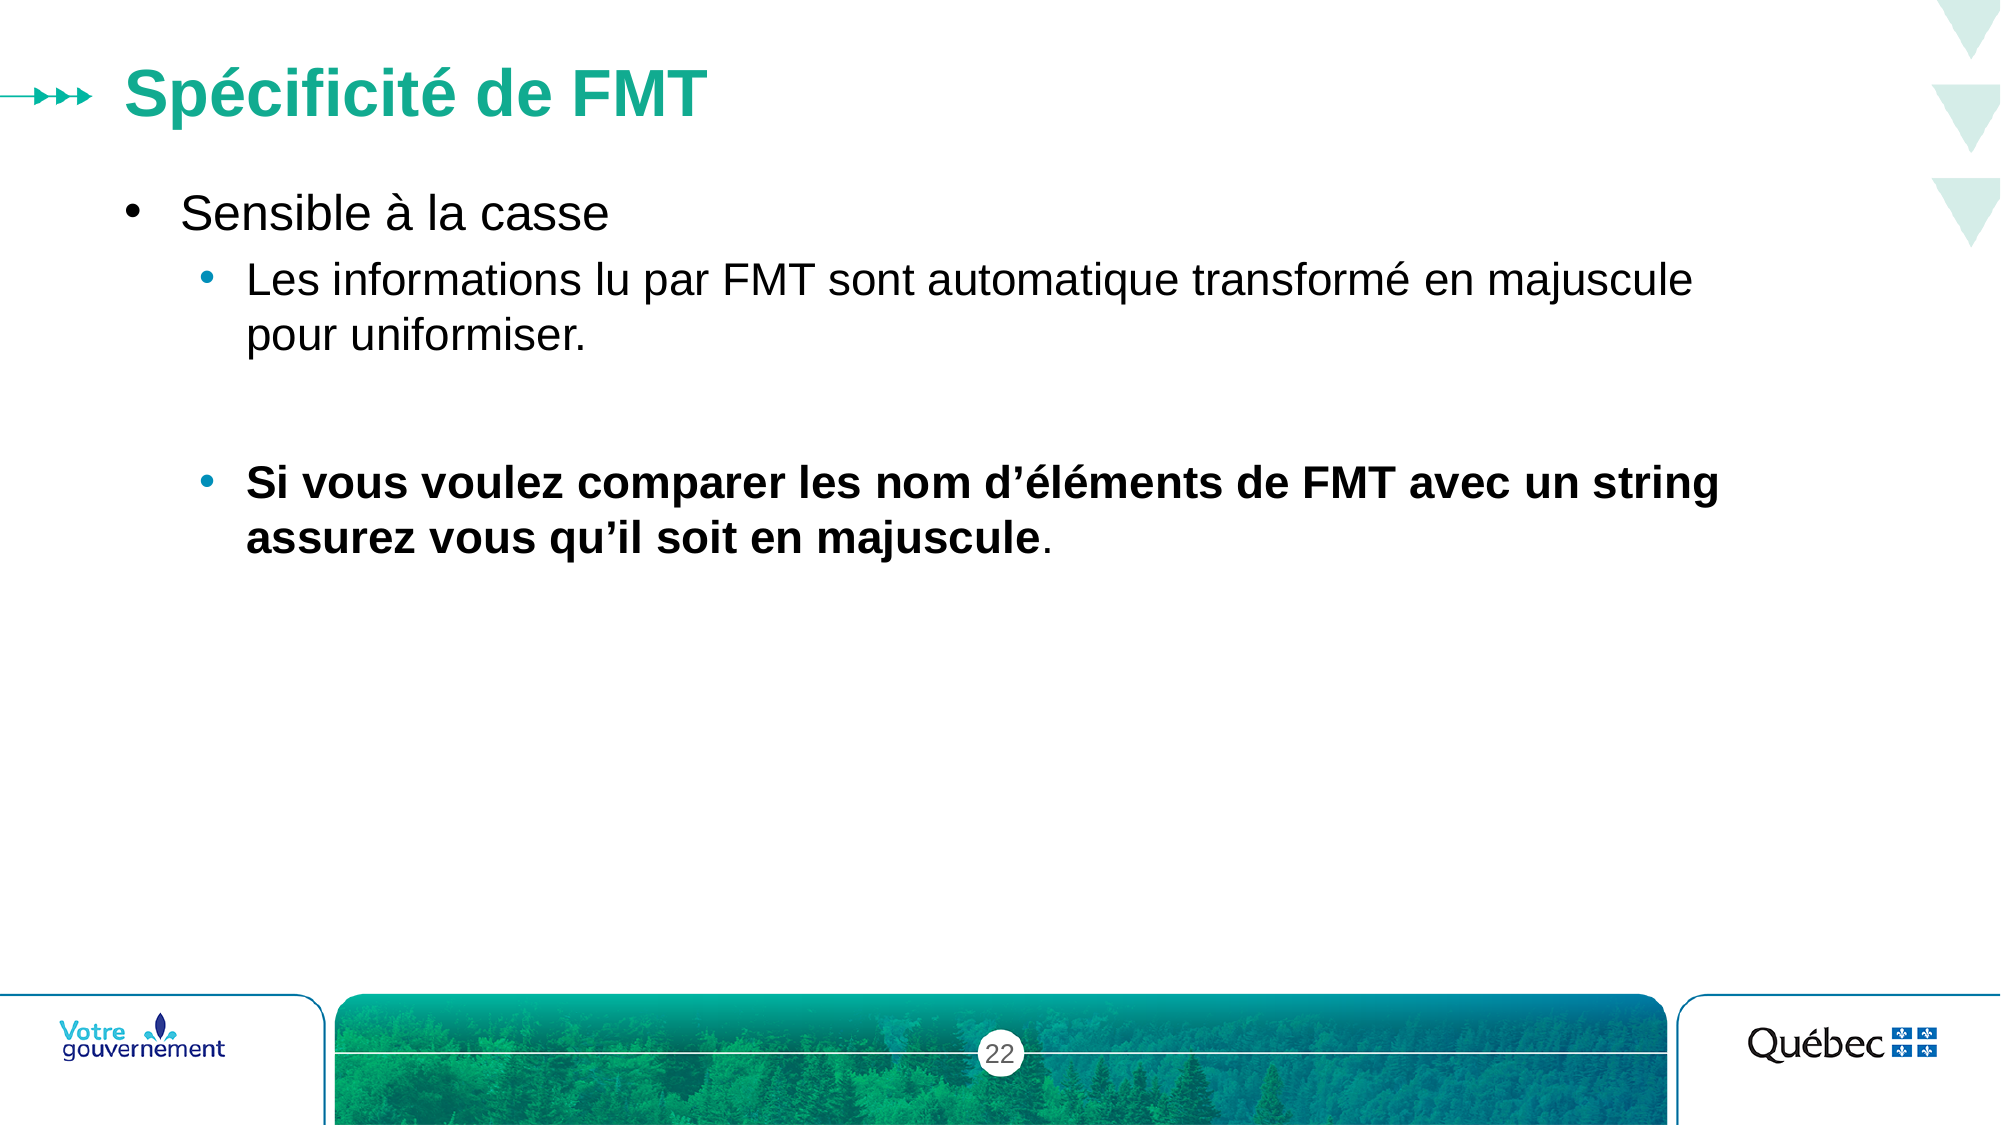

# Spécificité de FMT
Sensible à la casse
Les informations lu par FMT sont automatique transformé en majuscule pour uniformiser.

Si vous voulez comparer les nom d’éléments de FMT avec un string assurez vous qu’il soit en majuscule.
22